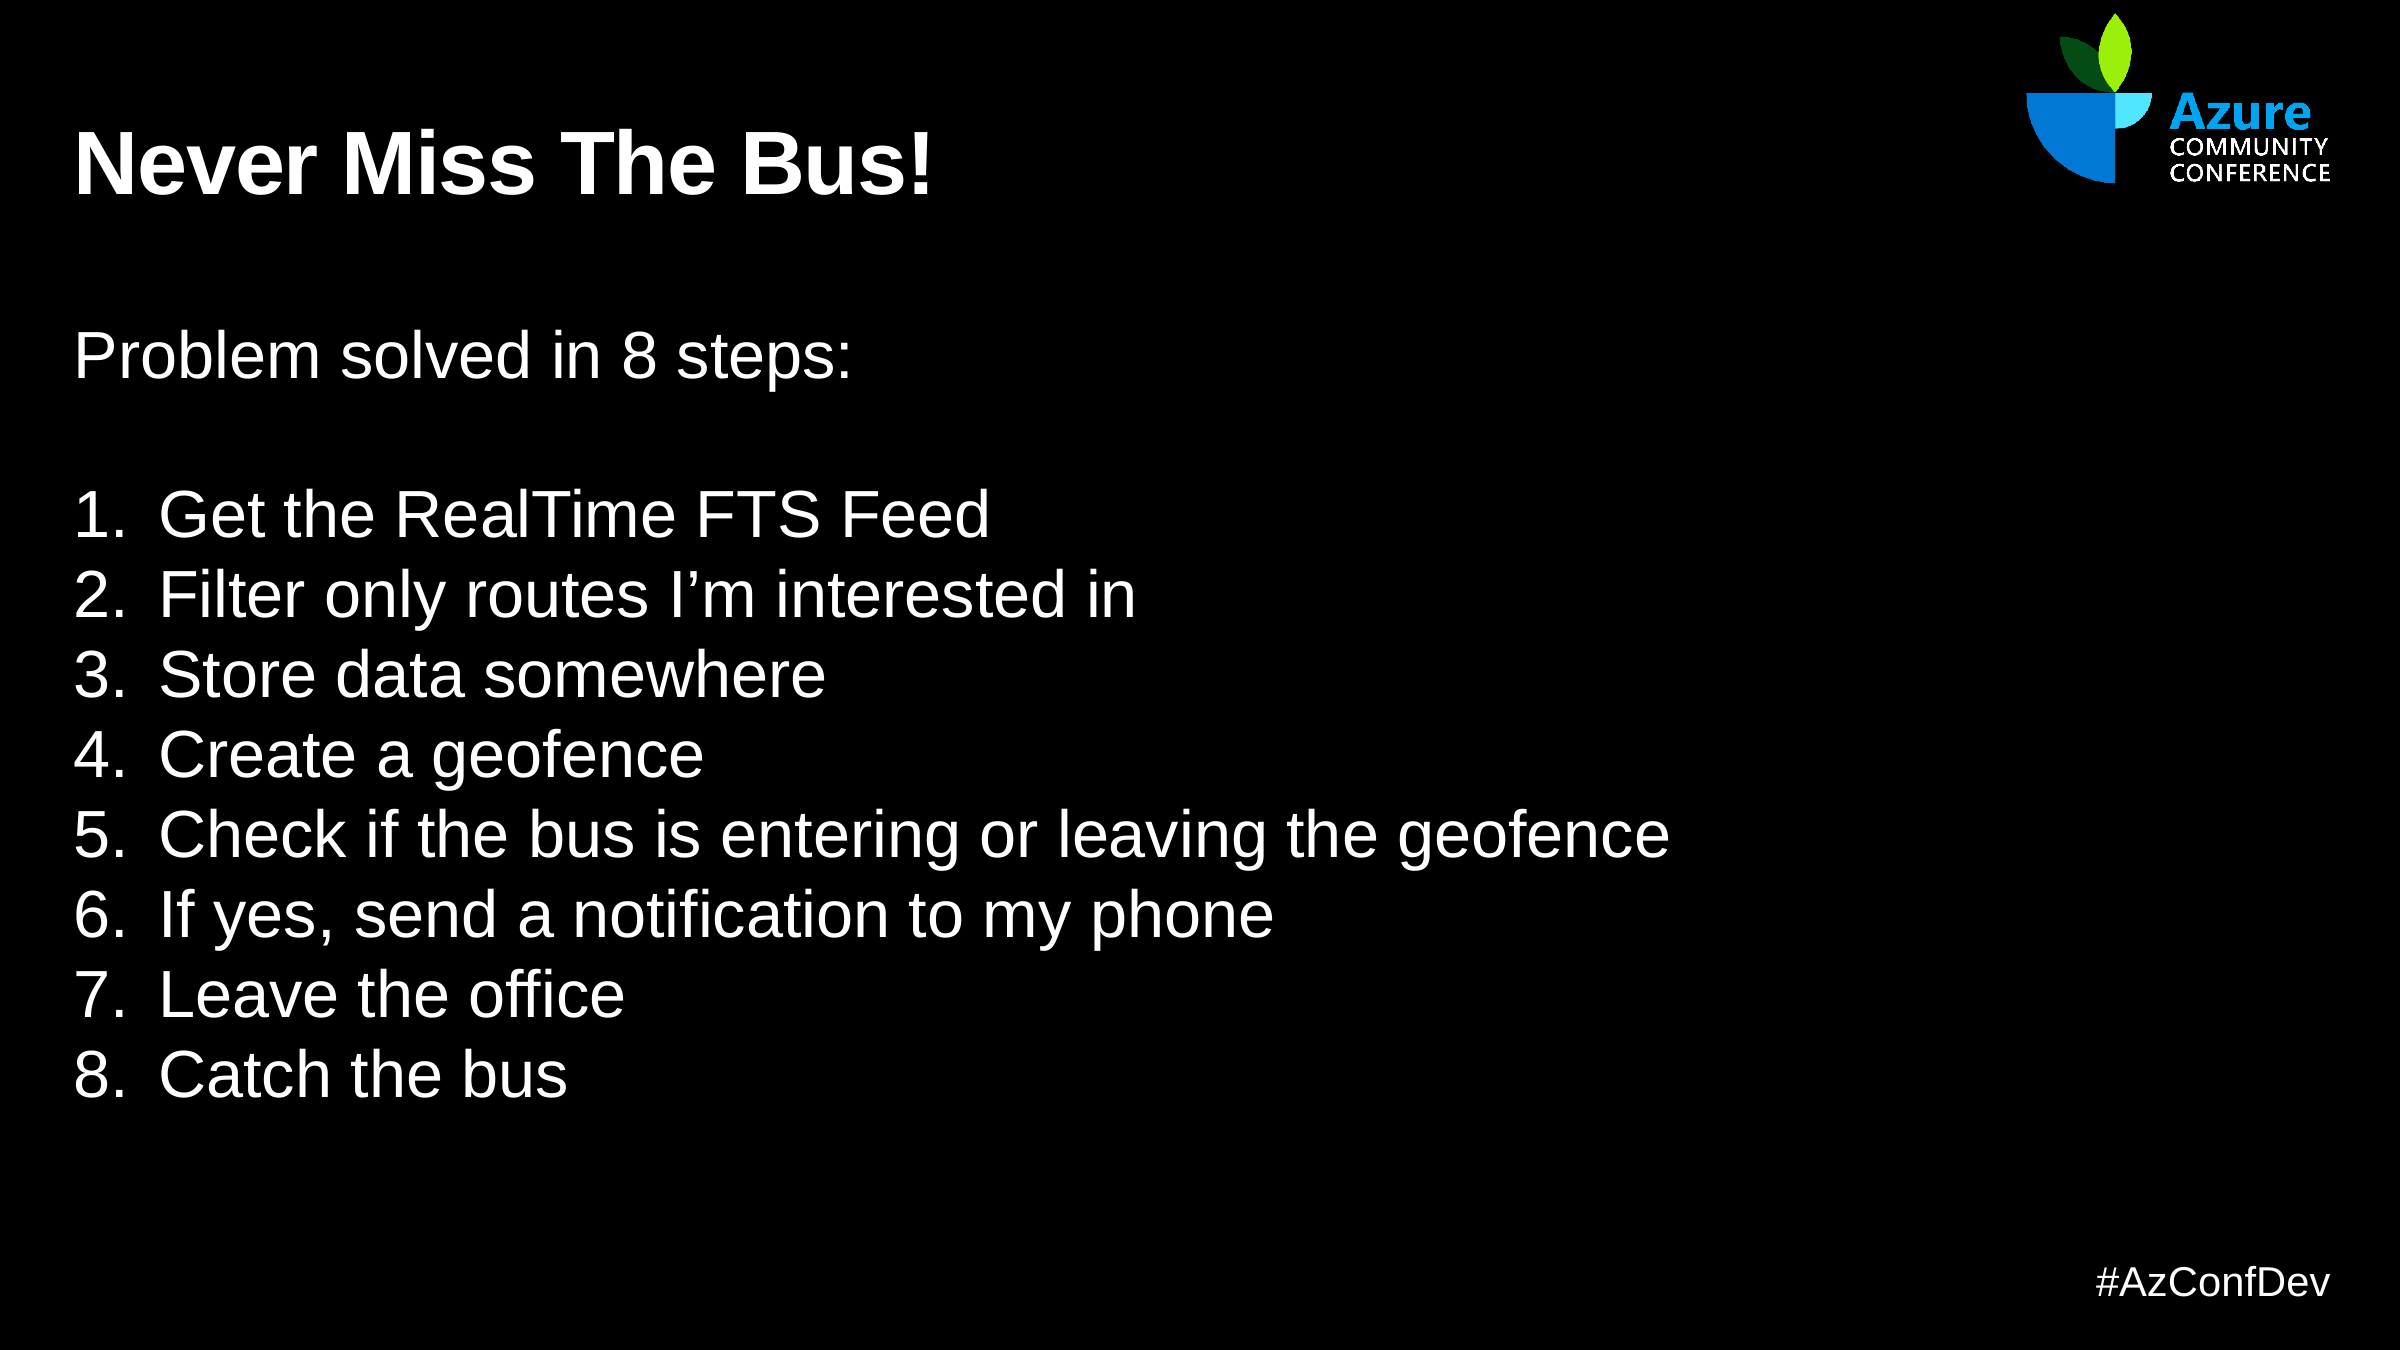

# Never Miss The Bus!

Problem solved in 8 steps:

Get the RealTime FTS Feed
Filter only routes I’m interested in
Store data somewhere
Create a geofence
Check if the bus is entering or leaving the geofence
If yes, send a notification to my phone
Leave the office
Catch the bus